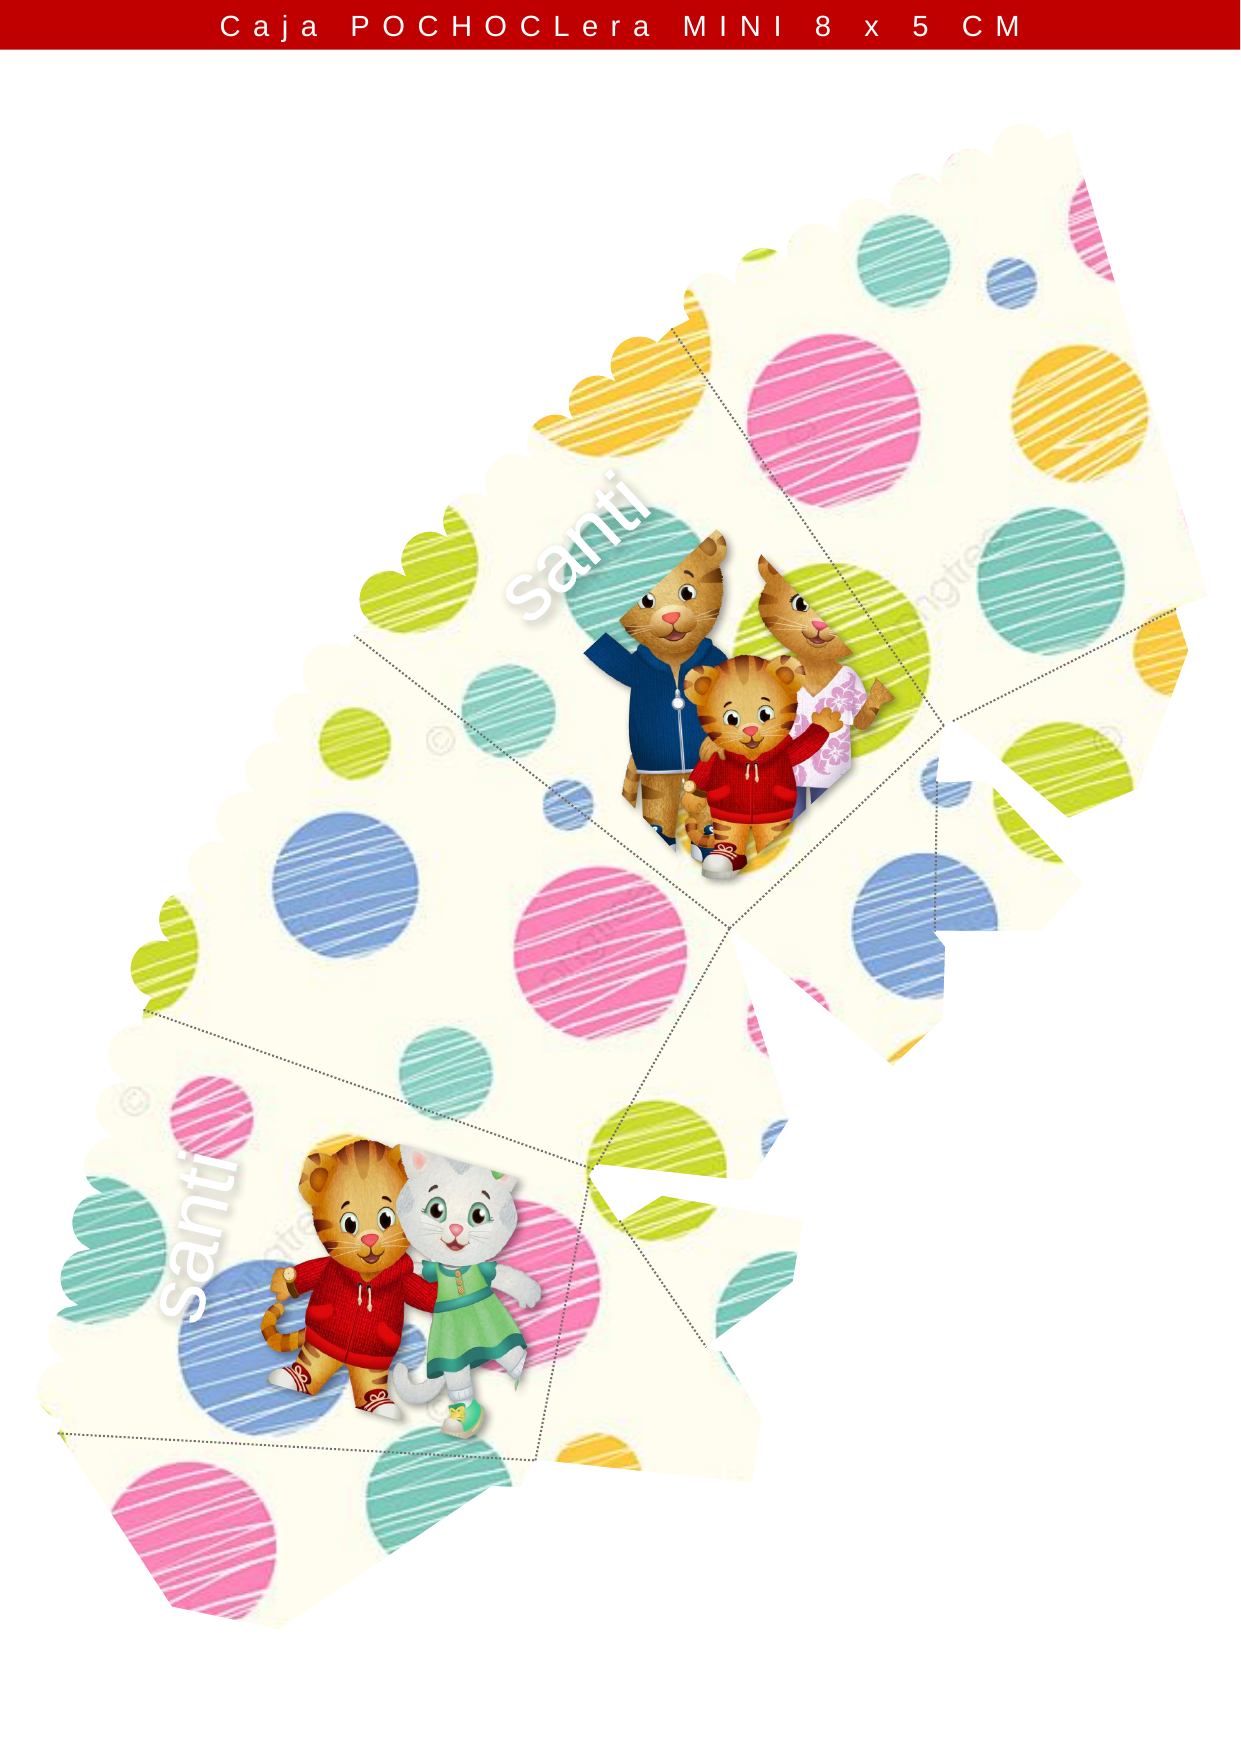

Caja POCHOCLera MINI 8 x 5 CM

santi

santi